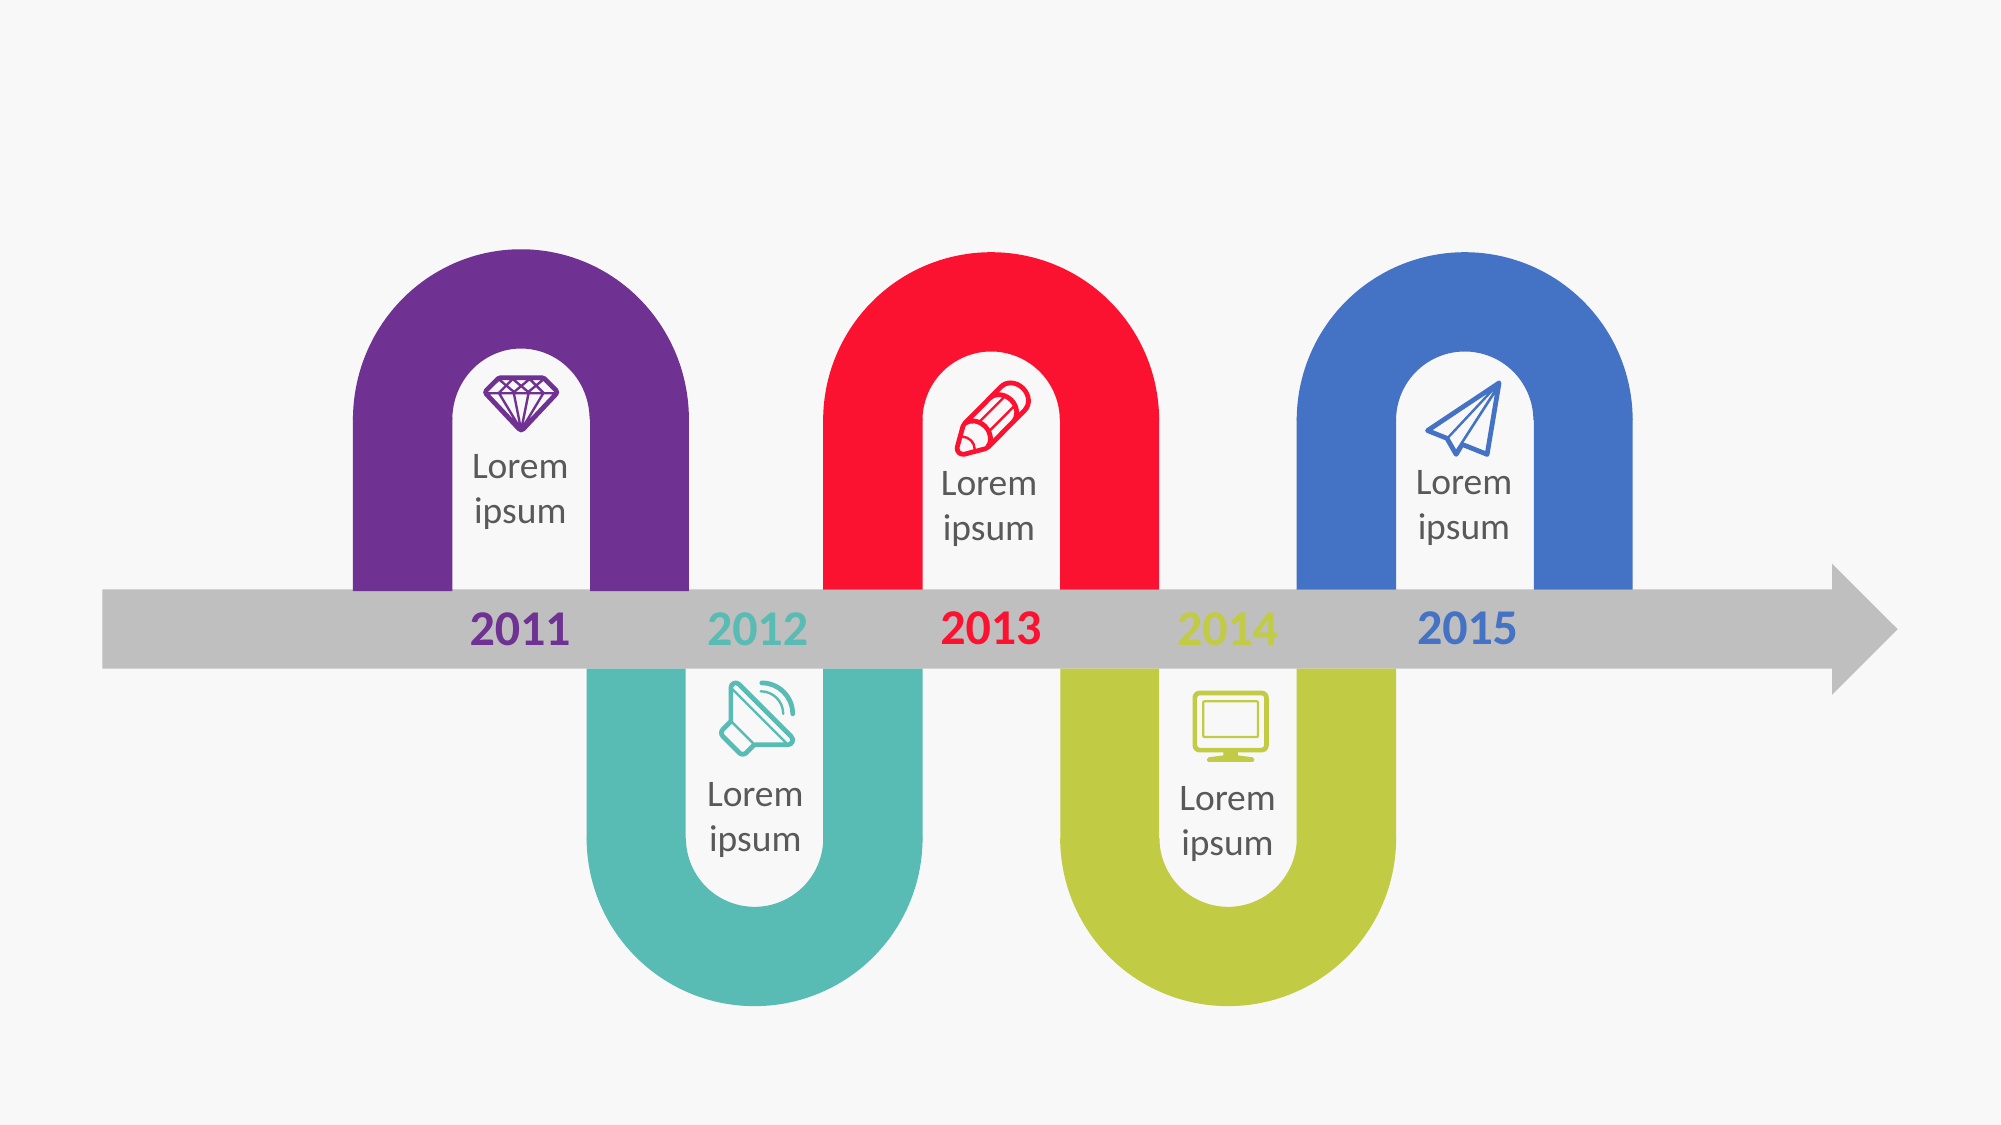

Lorem ipsum

Lorem ipsum

Lorem ipsum

2013
2015
2011
2012
2014

Lorem ipsum

Lorem ipsum